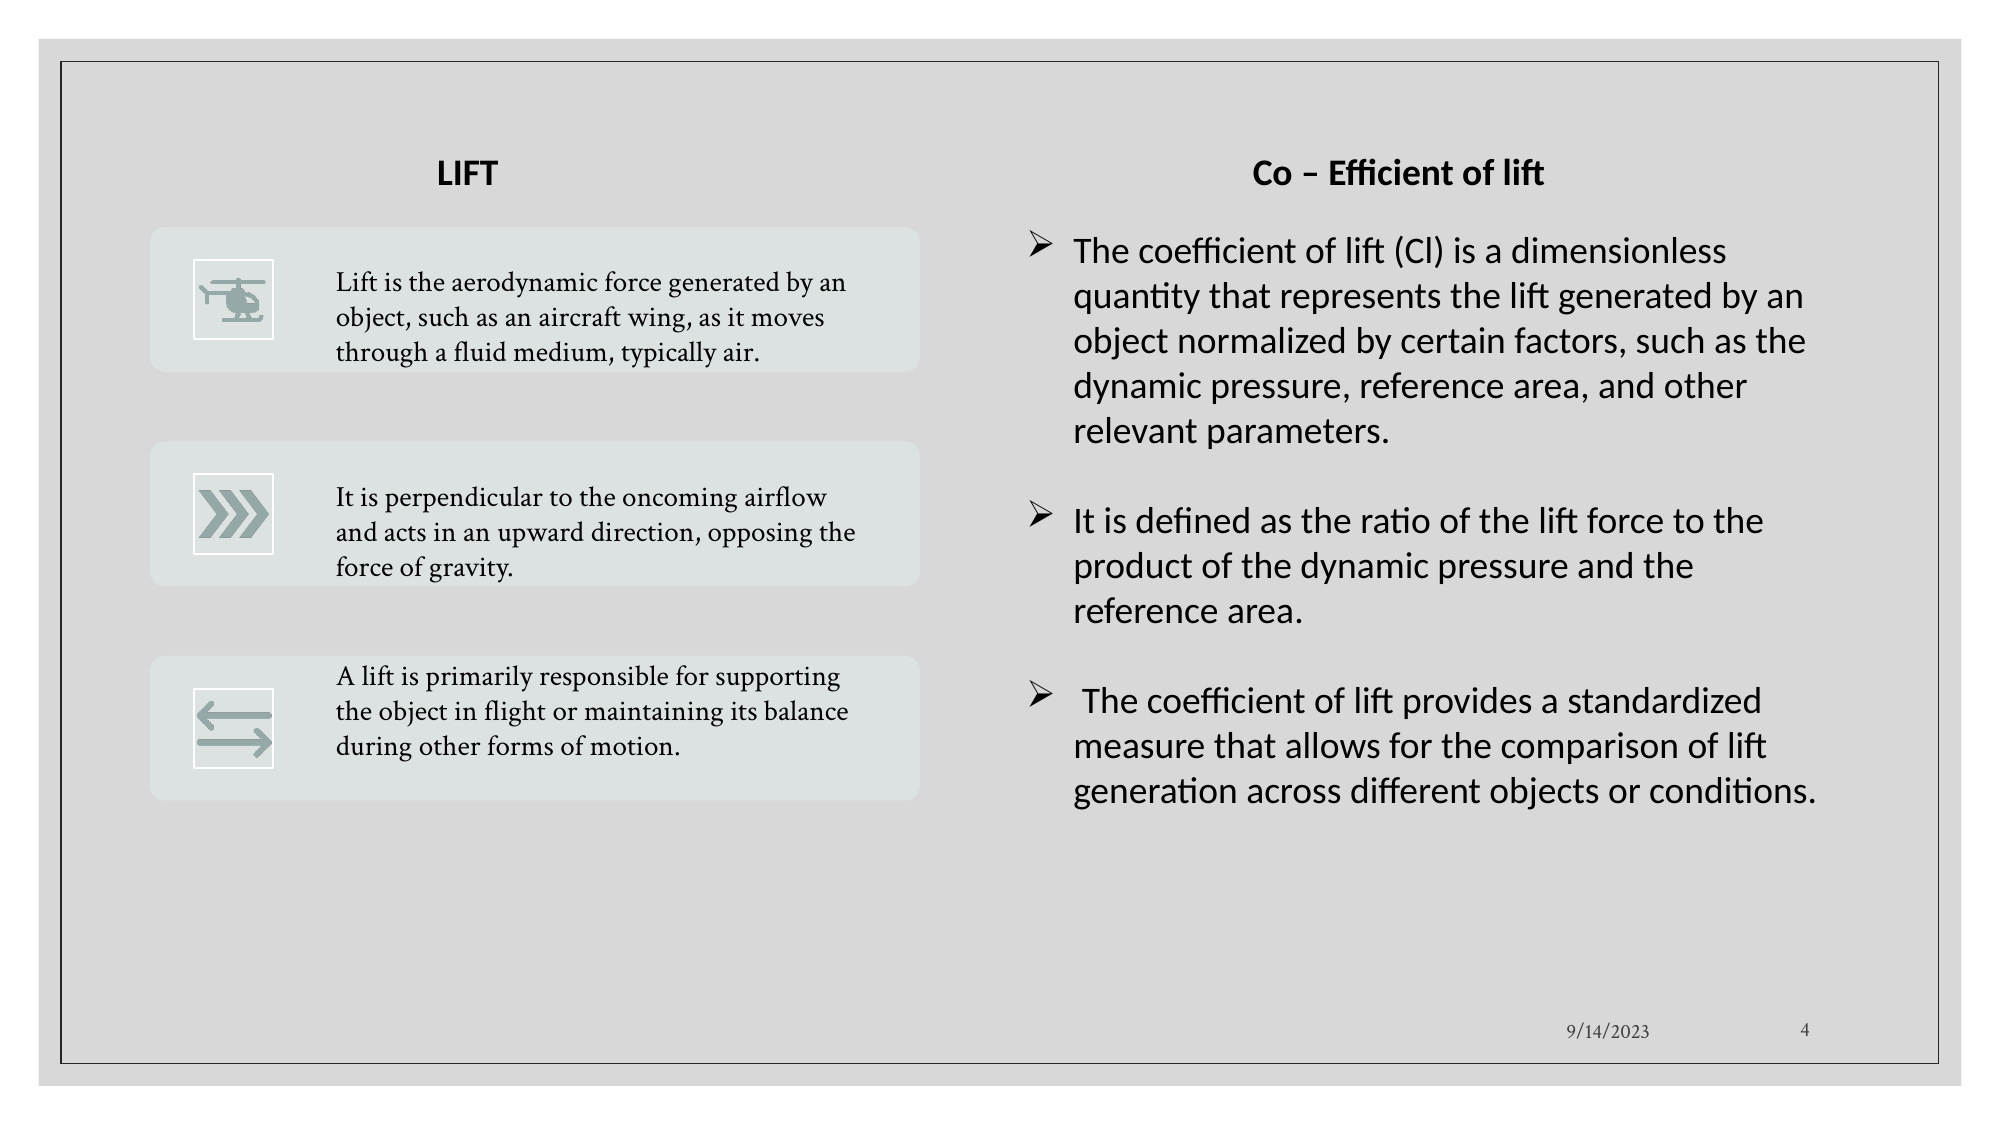

LIFT
Co – Efficient of lift
The coefficient of lift (Cl) is a dimensionless quantity that represents the lift generated by an object normalized by certain factors, such as the dynamic pressure, reference area, and other relevant parameters.

It is defined as the ratio of the lift force to the product of the dynamic pressure and the reference area.

 The coefficient of lift provides a standardized measure that allows for the comparison of lift generation across different objects or conditions.

Lift is the aerodynamic force generated by an object, such as an aircraft wing, as it moves through a fluid medium, typically air.
It is perpendicular to the oncoming airflow and acts in an upward direction, opposing the force of gravity.
A lift is primarily responsible for supporting the object in flight or maintaining its balance during other forms of motion.
9/14/2023
4